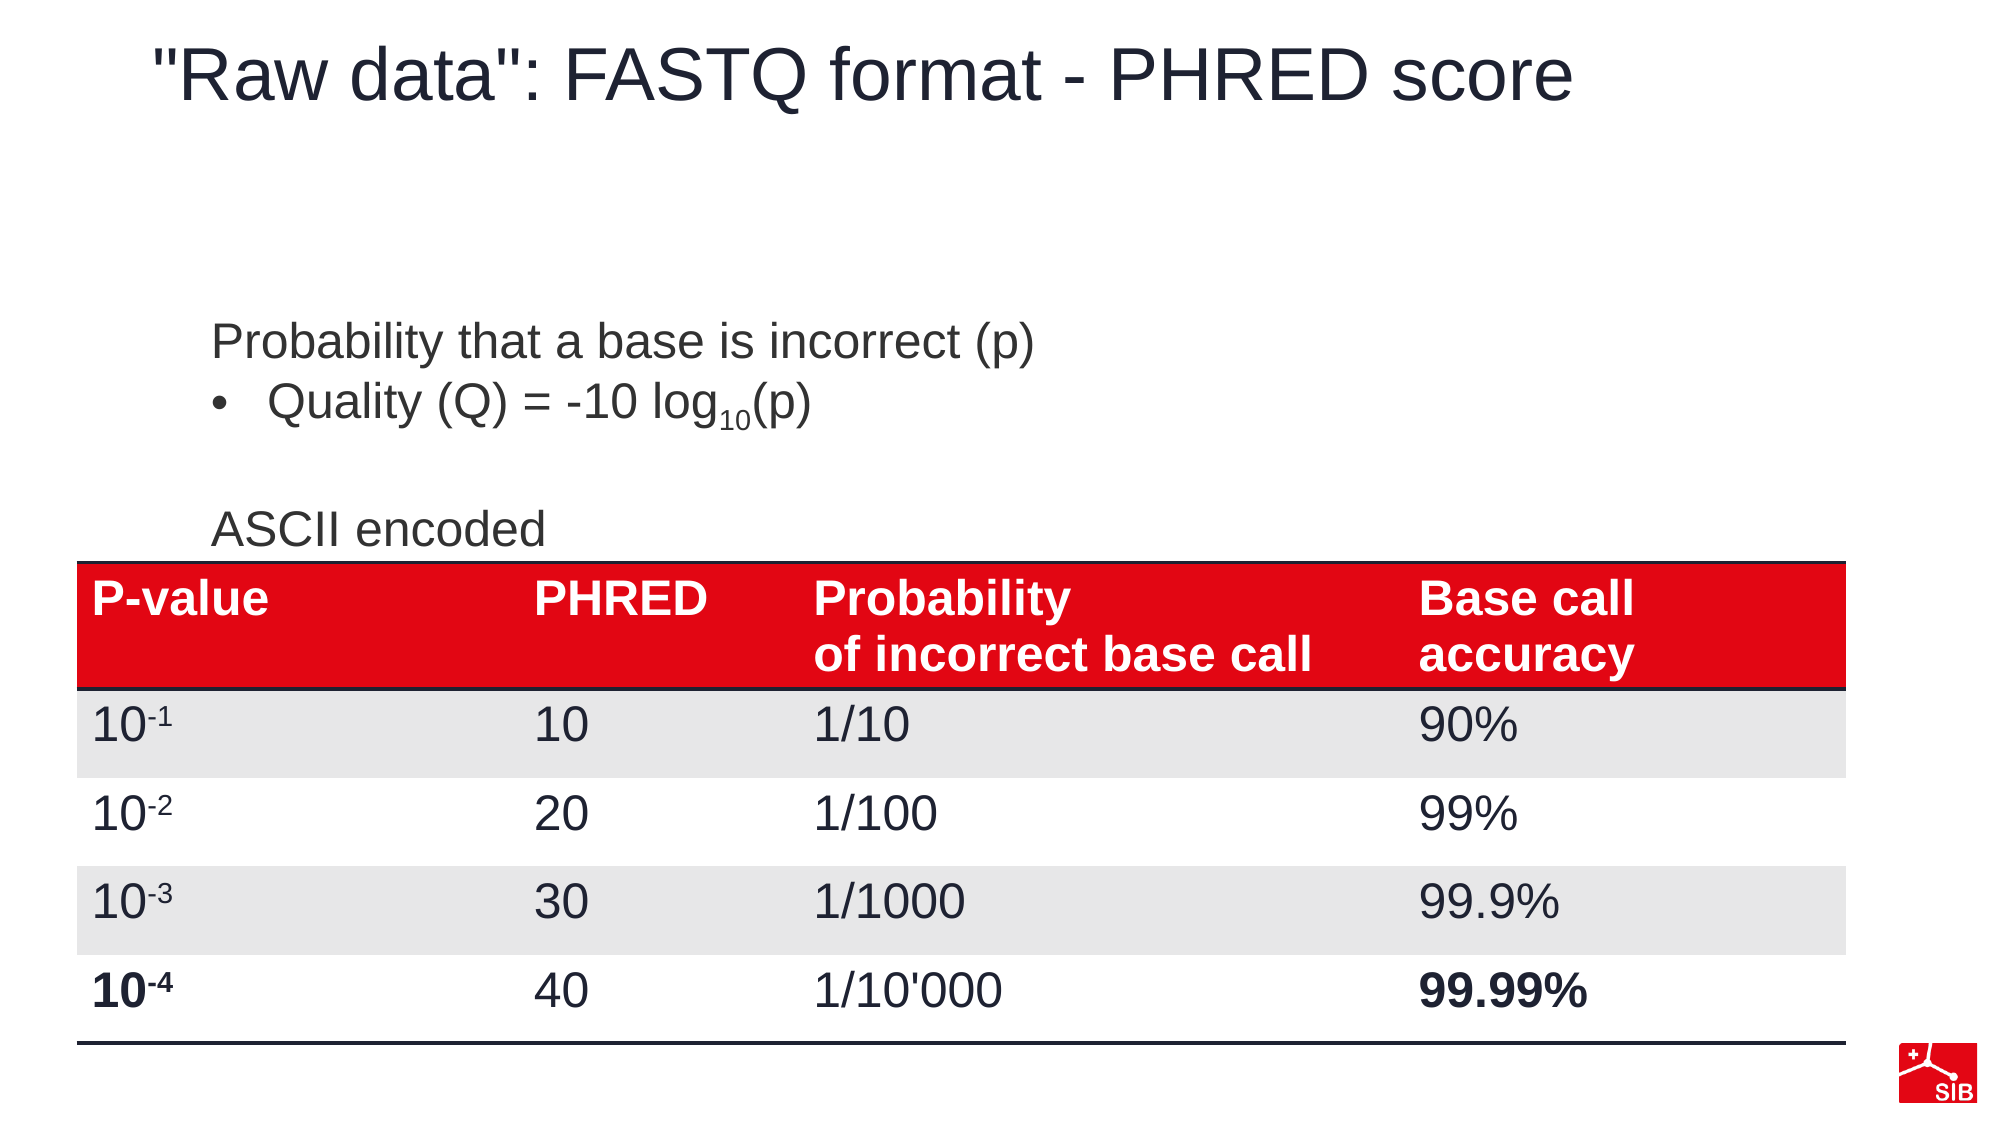

# "Raw data": FASTQ format - PHRED score
Probability that a base is incorrect (p)
Quality (Q) = -10 log10(p)

ASCII encoded

| P-value | PHRED | Probability of incorrect base call | Base call accuracy |
| --- | --- | --- | --- |
| 10-1 | 10 | 1/10 | 90% |
| 10-2 | 20 | 1/100 | 99% |
| 10-3 | 30 | 1/1000 | 99.9% |
| 10-4 | 40 | 1/10'000 | 99.99% |